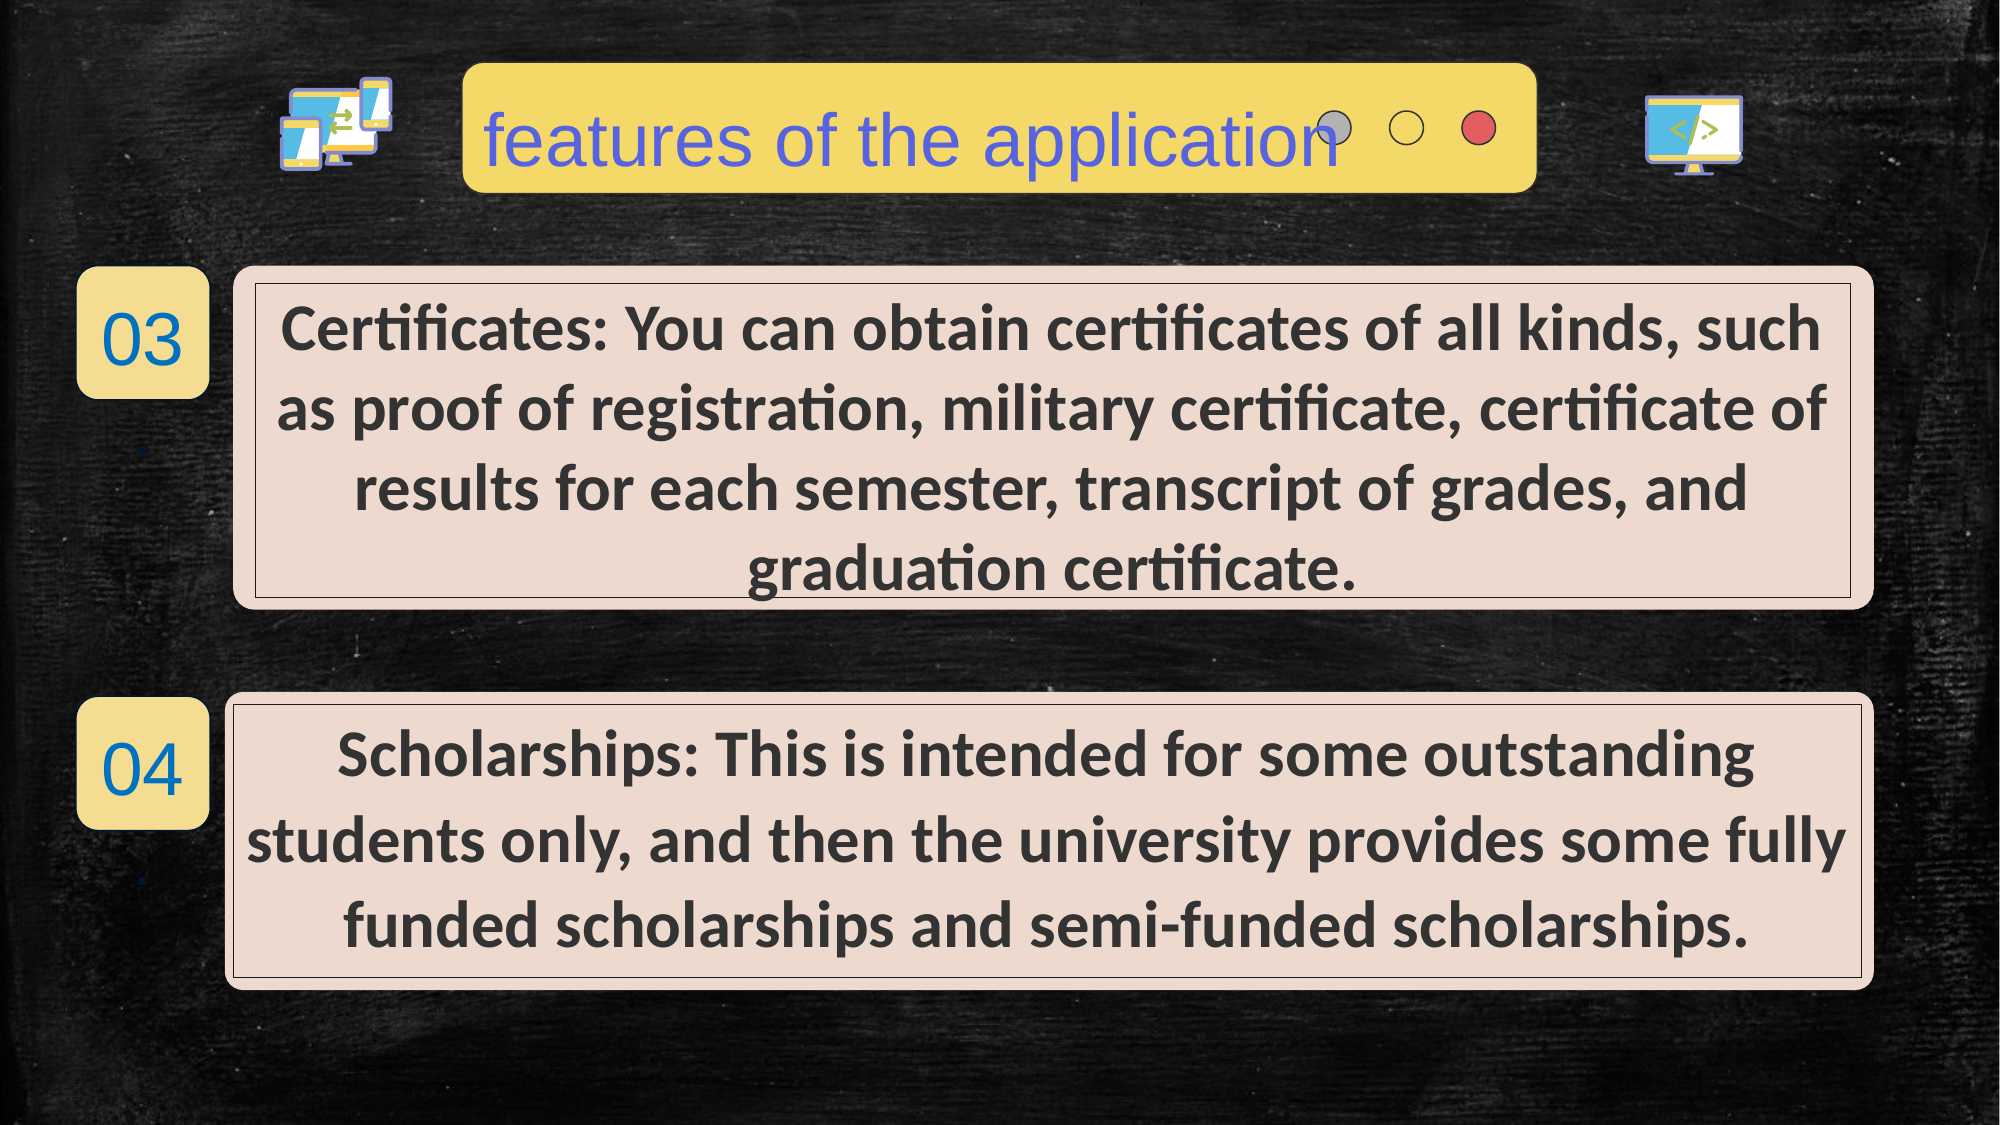

features of the application

Certificates: You can obtain certificates of all kinds, such as proof of registration, military certificate, certificate of results for each semester, transcript of grades, and graduation certificate.
03.

Scholarships: This is intended for some outstanding students only, and then the university provides some fully funded scholarships and semi-funded scholarships.
04.